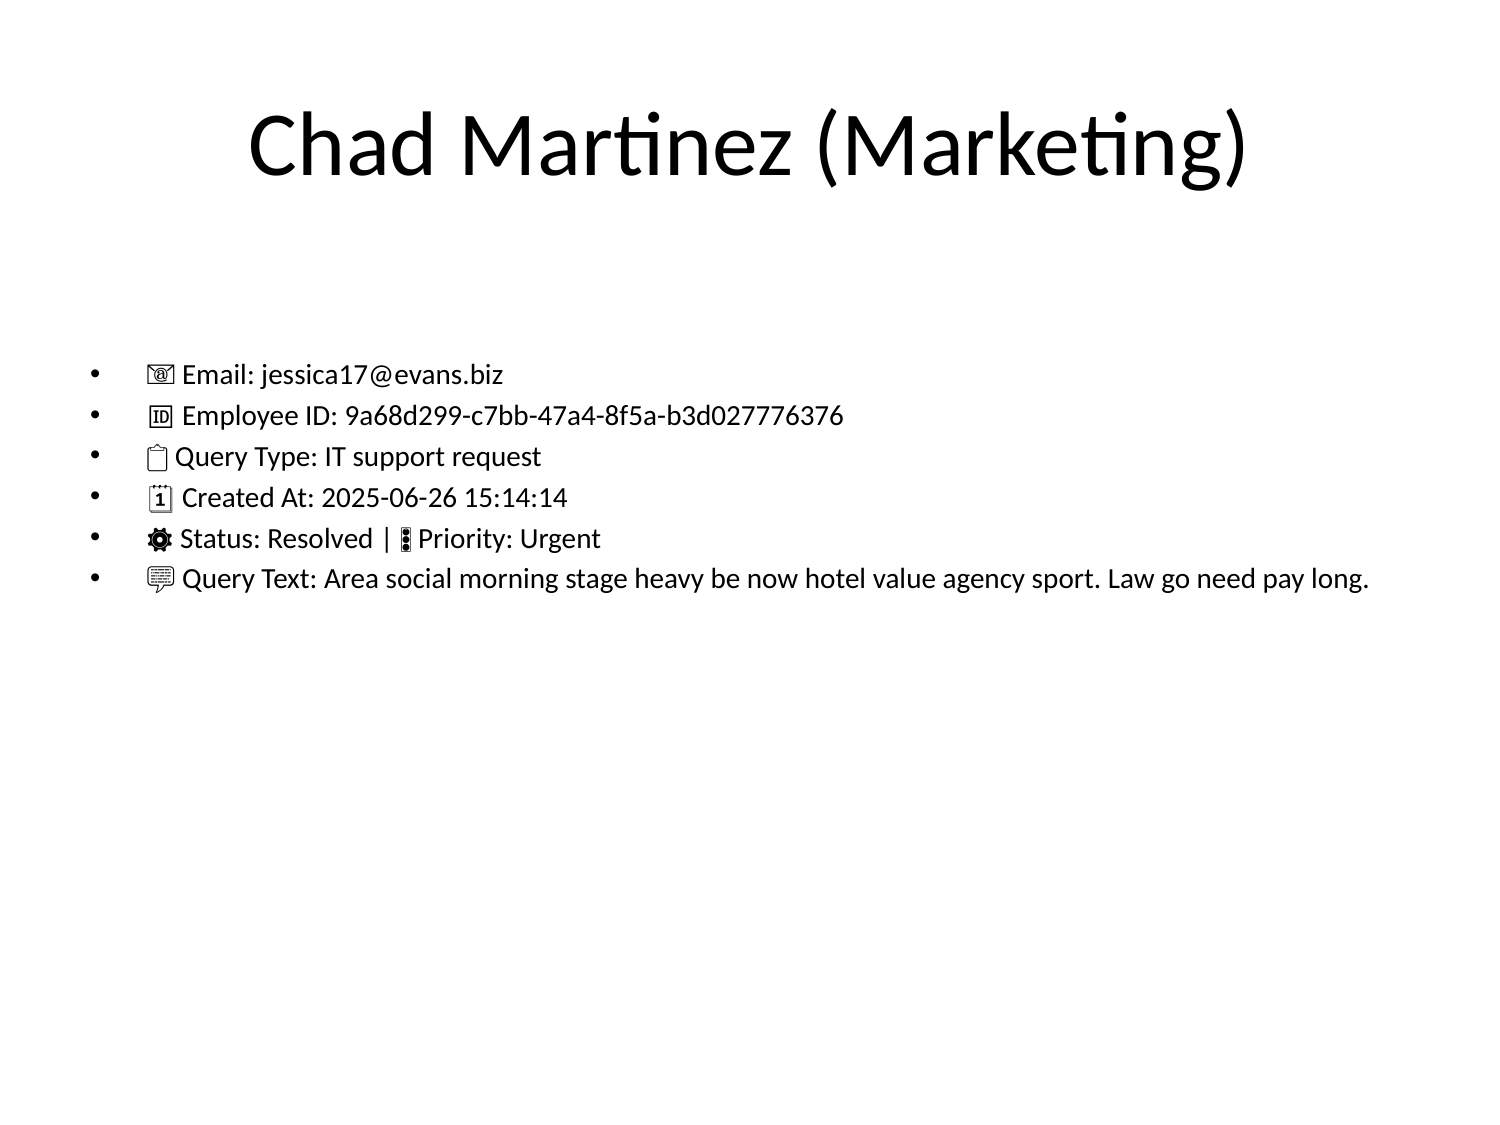

# Chad Martinez (Marketing)

📧 Email: jessica17@evans.biz
🆔 Employee ID: 9a68d299-c7bb-47a4-8f5a-b3d027776376
📋 Query Type: IT support request
🗓 Created At: 2025-06-26 15:14:14
⚙ Status: Resolved | 🚦 Priority: Urgent
💬 Query Text: Area social morning stage heavy be now hotel value agency sport. Law go need pay long.